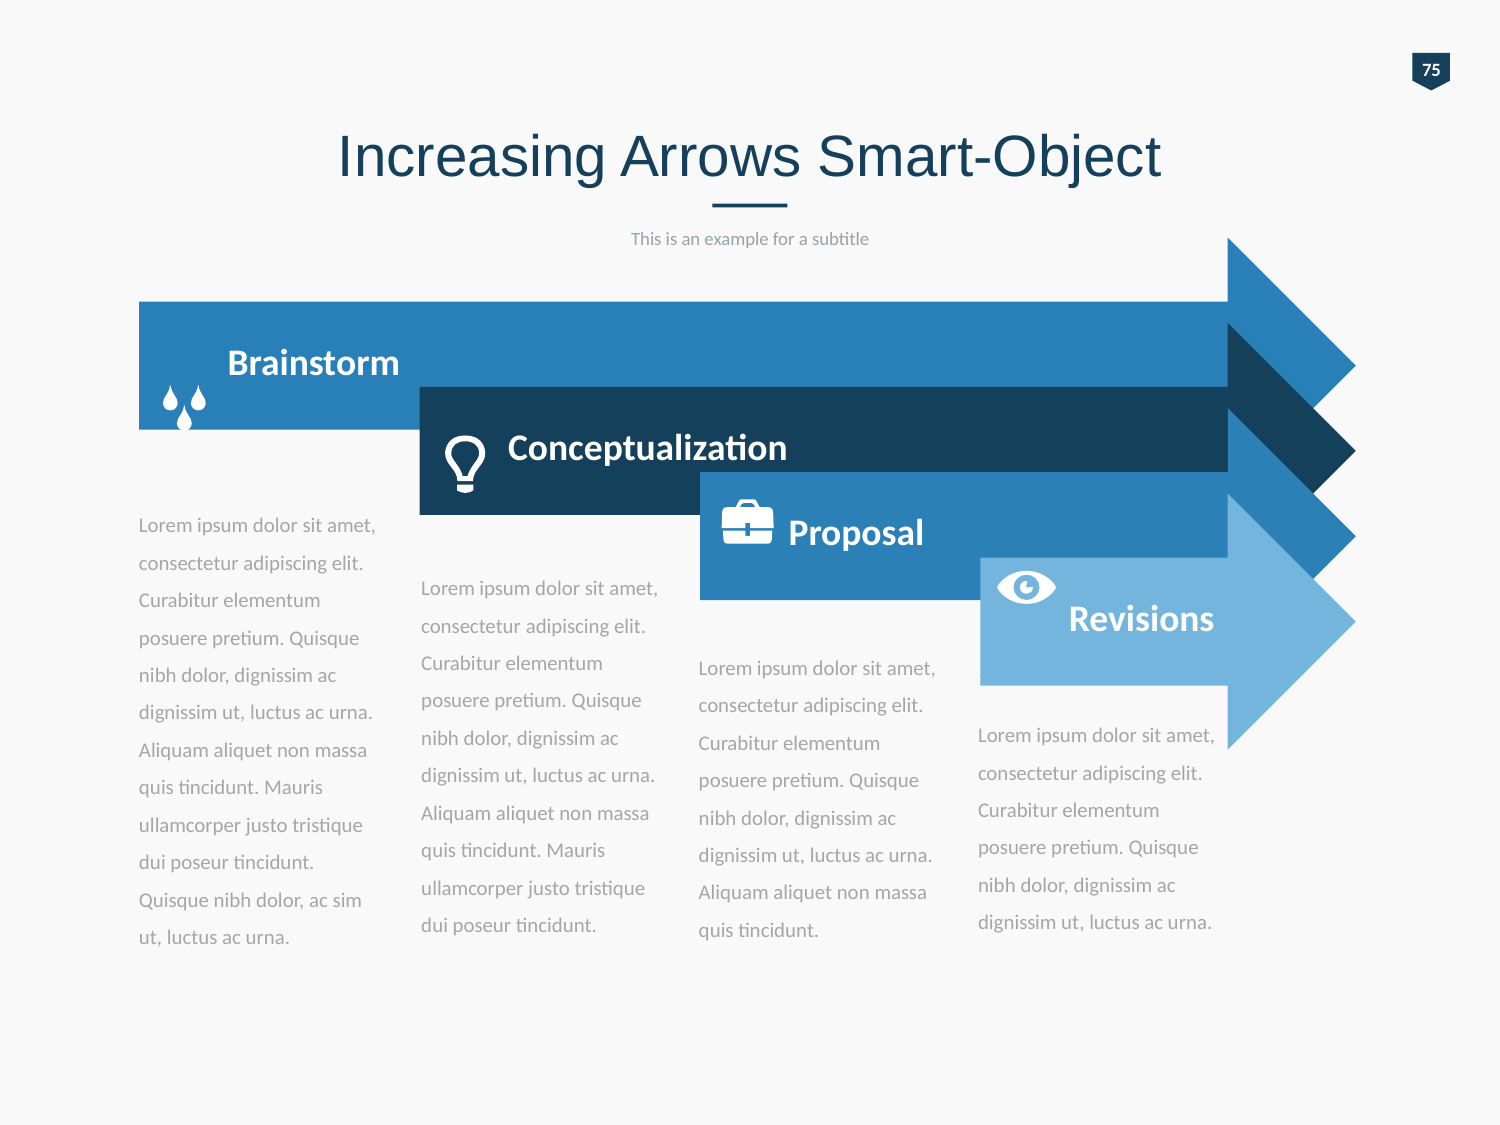

75

# Increasing Arrows Smart-Object

This is an example for a subtitle
Brainstorm
Conceptualization
Proposal
Revisions

Lorem ipsum dolor sit amet, consectetur adipiscing elit. Curabitur elementum posuere pretium. Quisque nibh dolor, dignissim ac dignissim ut, luctus ac urna. Aliquam aliquet non massa quis tincidunt. Mauris ullamcorper justo tristique dui poseur tincidunt. Quisque nibh dolor, ac sim ut, luctus ac urna.

Lorem ipsum dolor sit amet, consectetur adipiscing elit. Curabitur elementum posuere pretium. Quisque nibh dolor, dignissim ac dignissim ut, luctus ac urna. Aliquam aliquet non massa quis tincidunt. Mauris ullamcorper justo tristique dui poseur tincidunt.

Lorem ipsum dolor sit amet, consectetur adipiscing elit. Curabitur elementum posuere pretium. Quisque nibh dolor, dignissim ac dignissim ut, luctus ac urna. Aliquam aliquet non massa quis tincidunt.
Lorem ipsum dolor sit amet, consectetur adipiscing elit. Curabitur elementum posuere pretium. Quisque nibh dolor, dignissim ac dignissim ut, luctus ac urna.